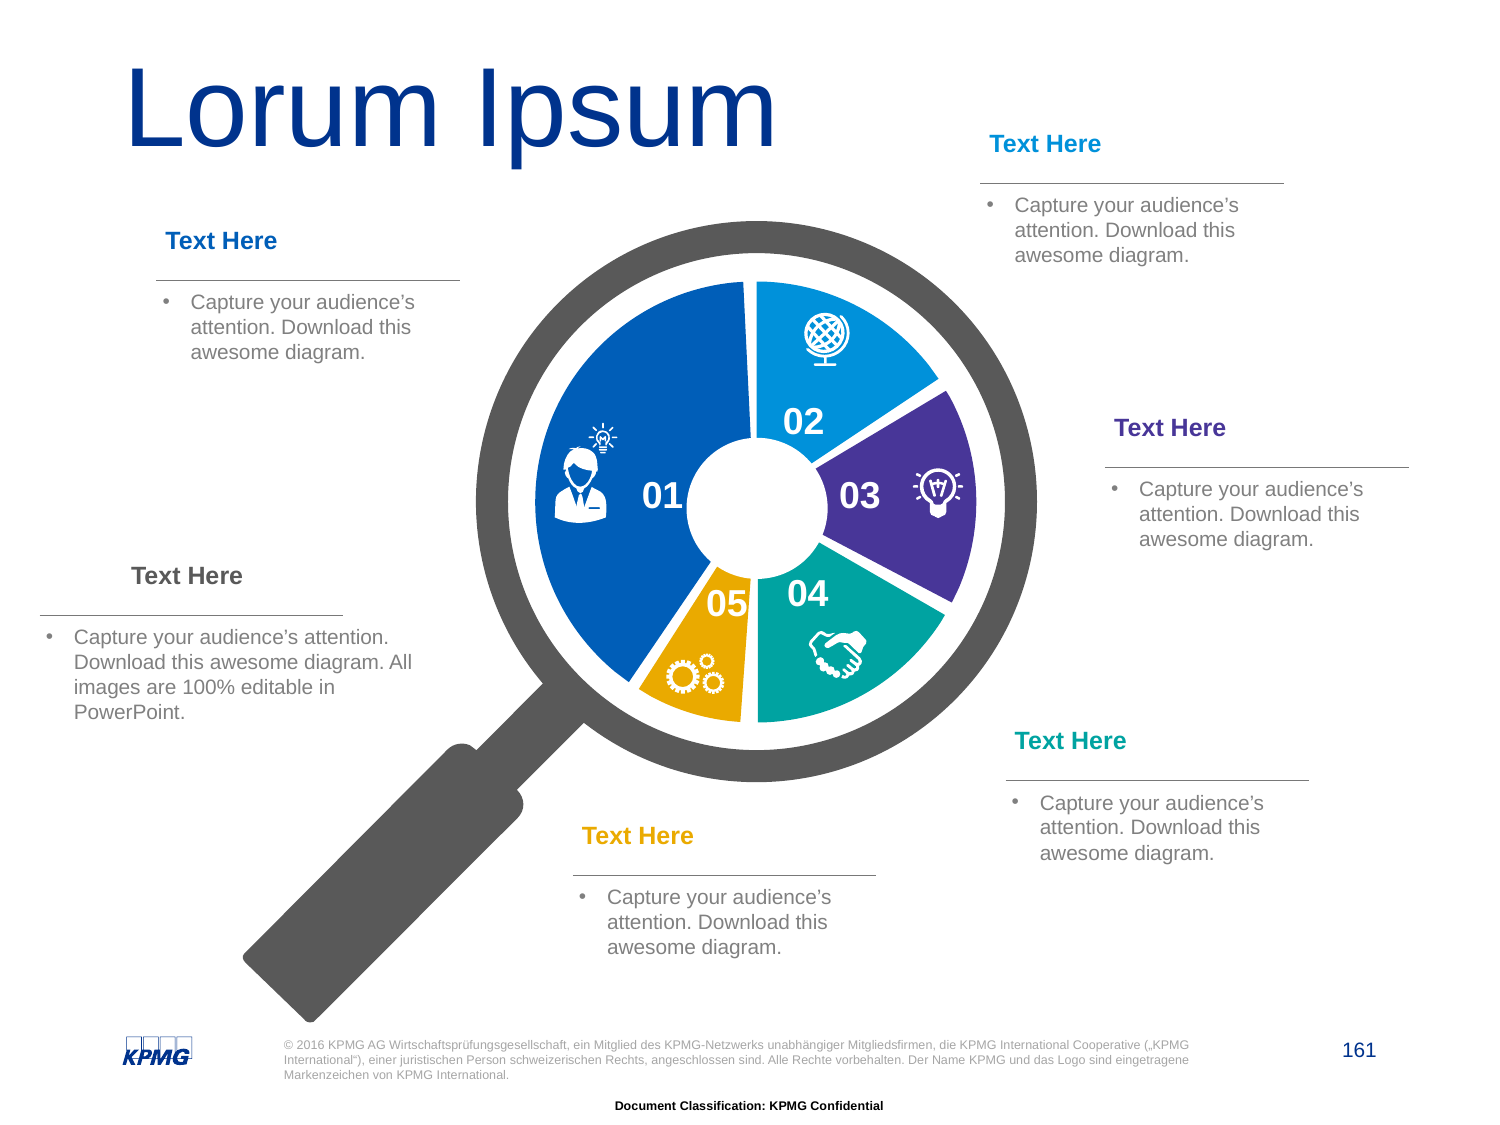

# Lorum Ipsum
Text Here
Capture your audience’s attention. Download this awesome diagram.
Text Here
Capture your audience’s attention. Download this awesome diagram.

02

01
03

04
05

Text Here
Capture your audience’s attention. Download this awesome diagram.
Text Here
Capture your audience’s attention. Download this awesome diagram. All images are 100% editable in PowerPoint.
Text Here
Capture your audience’s attention. Download this awesome diagram.
Text Here
Capture your audience’s attention. Download this awesome diagram.